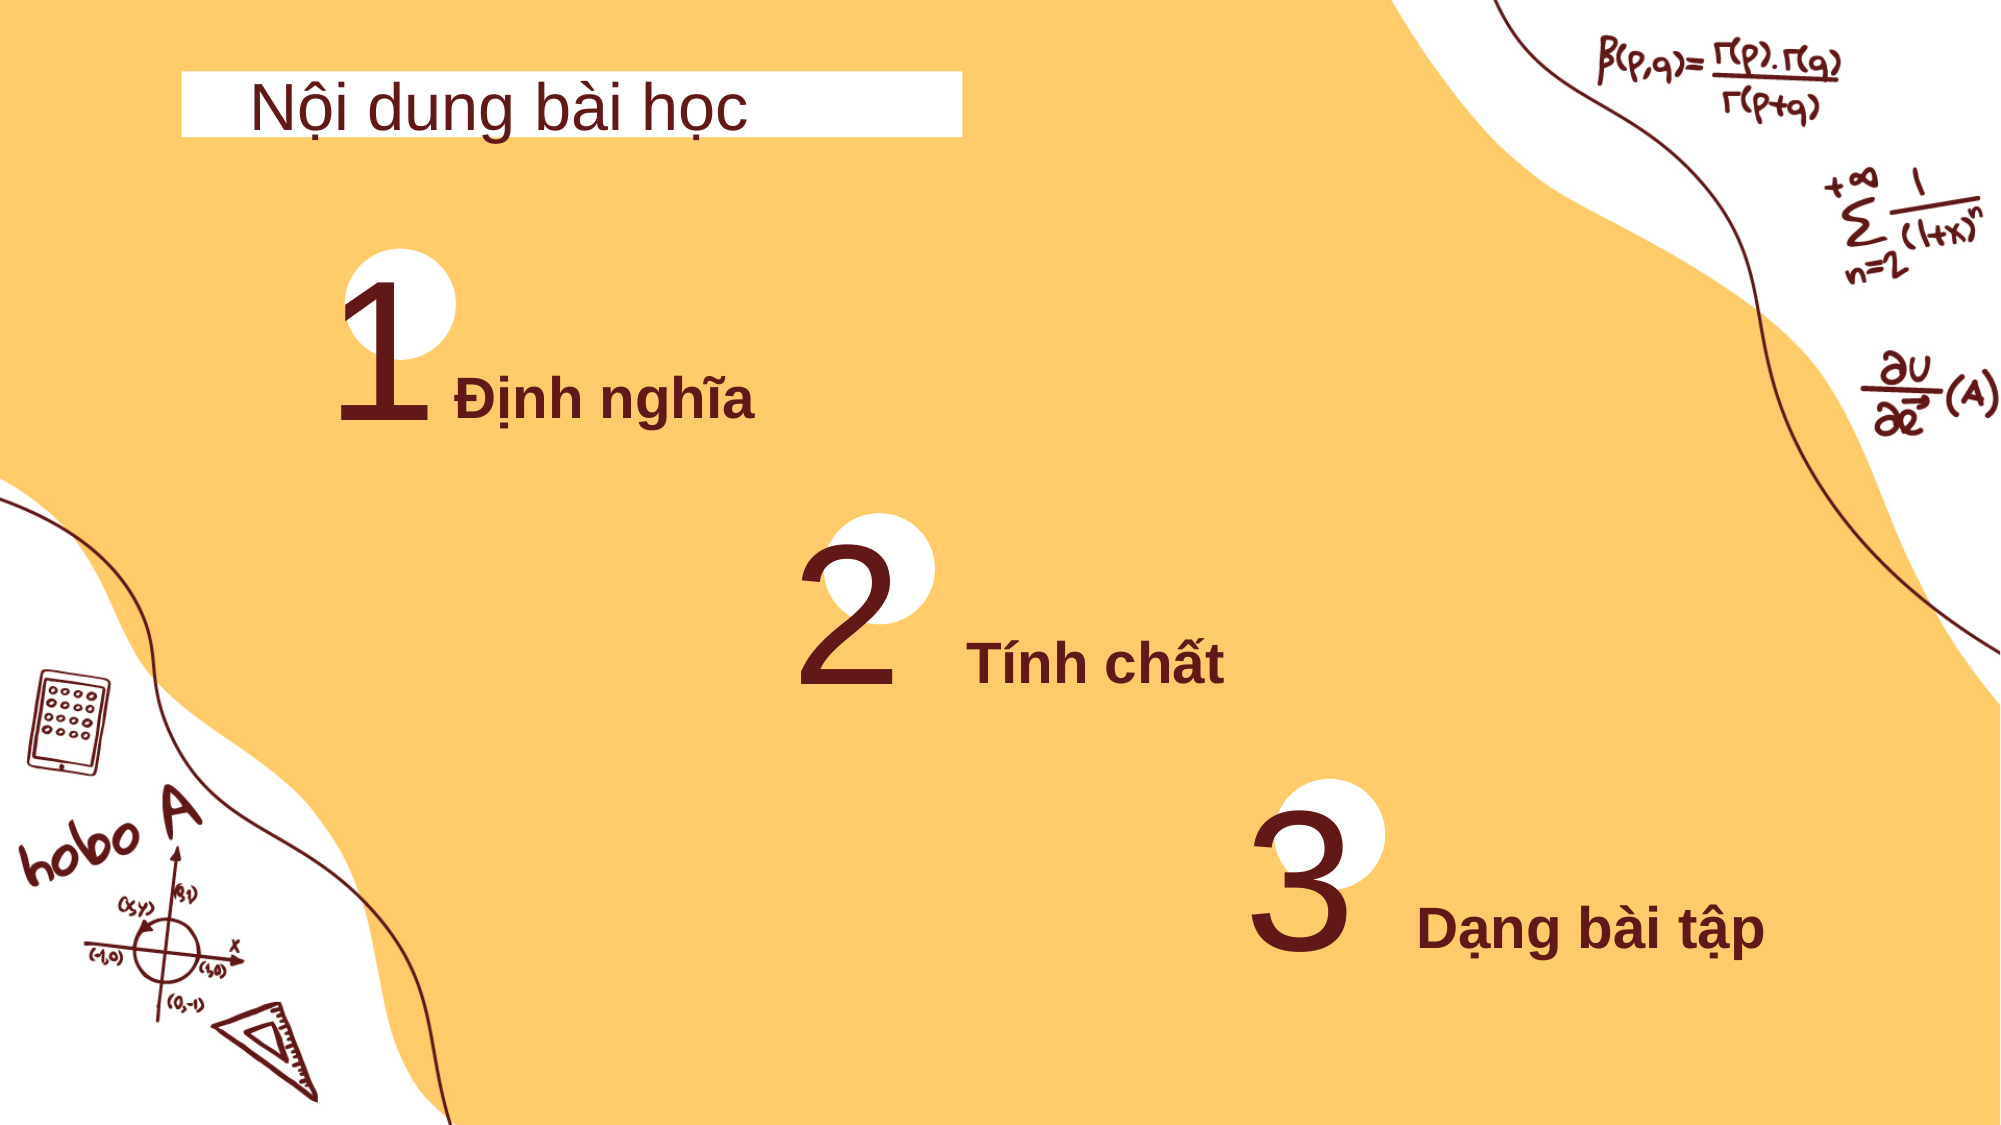

Nội dung bài học

1

Định nghĩa
2

Tính chất
3

Dạng bài tập